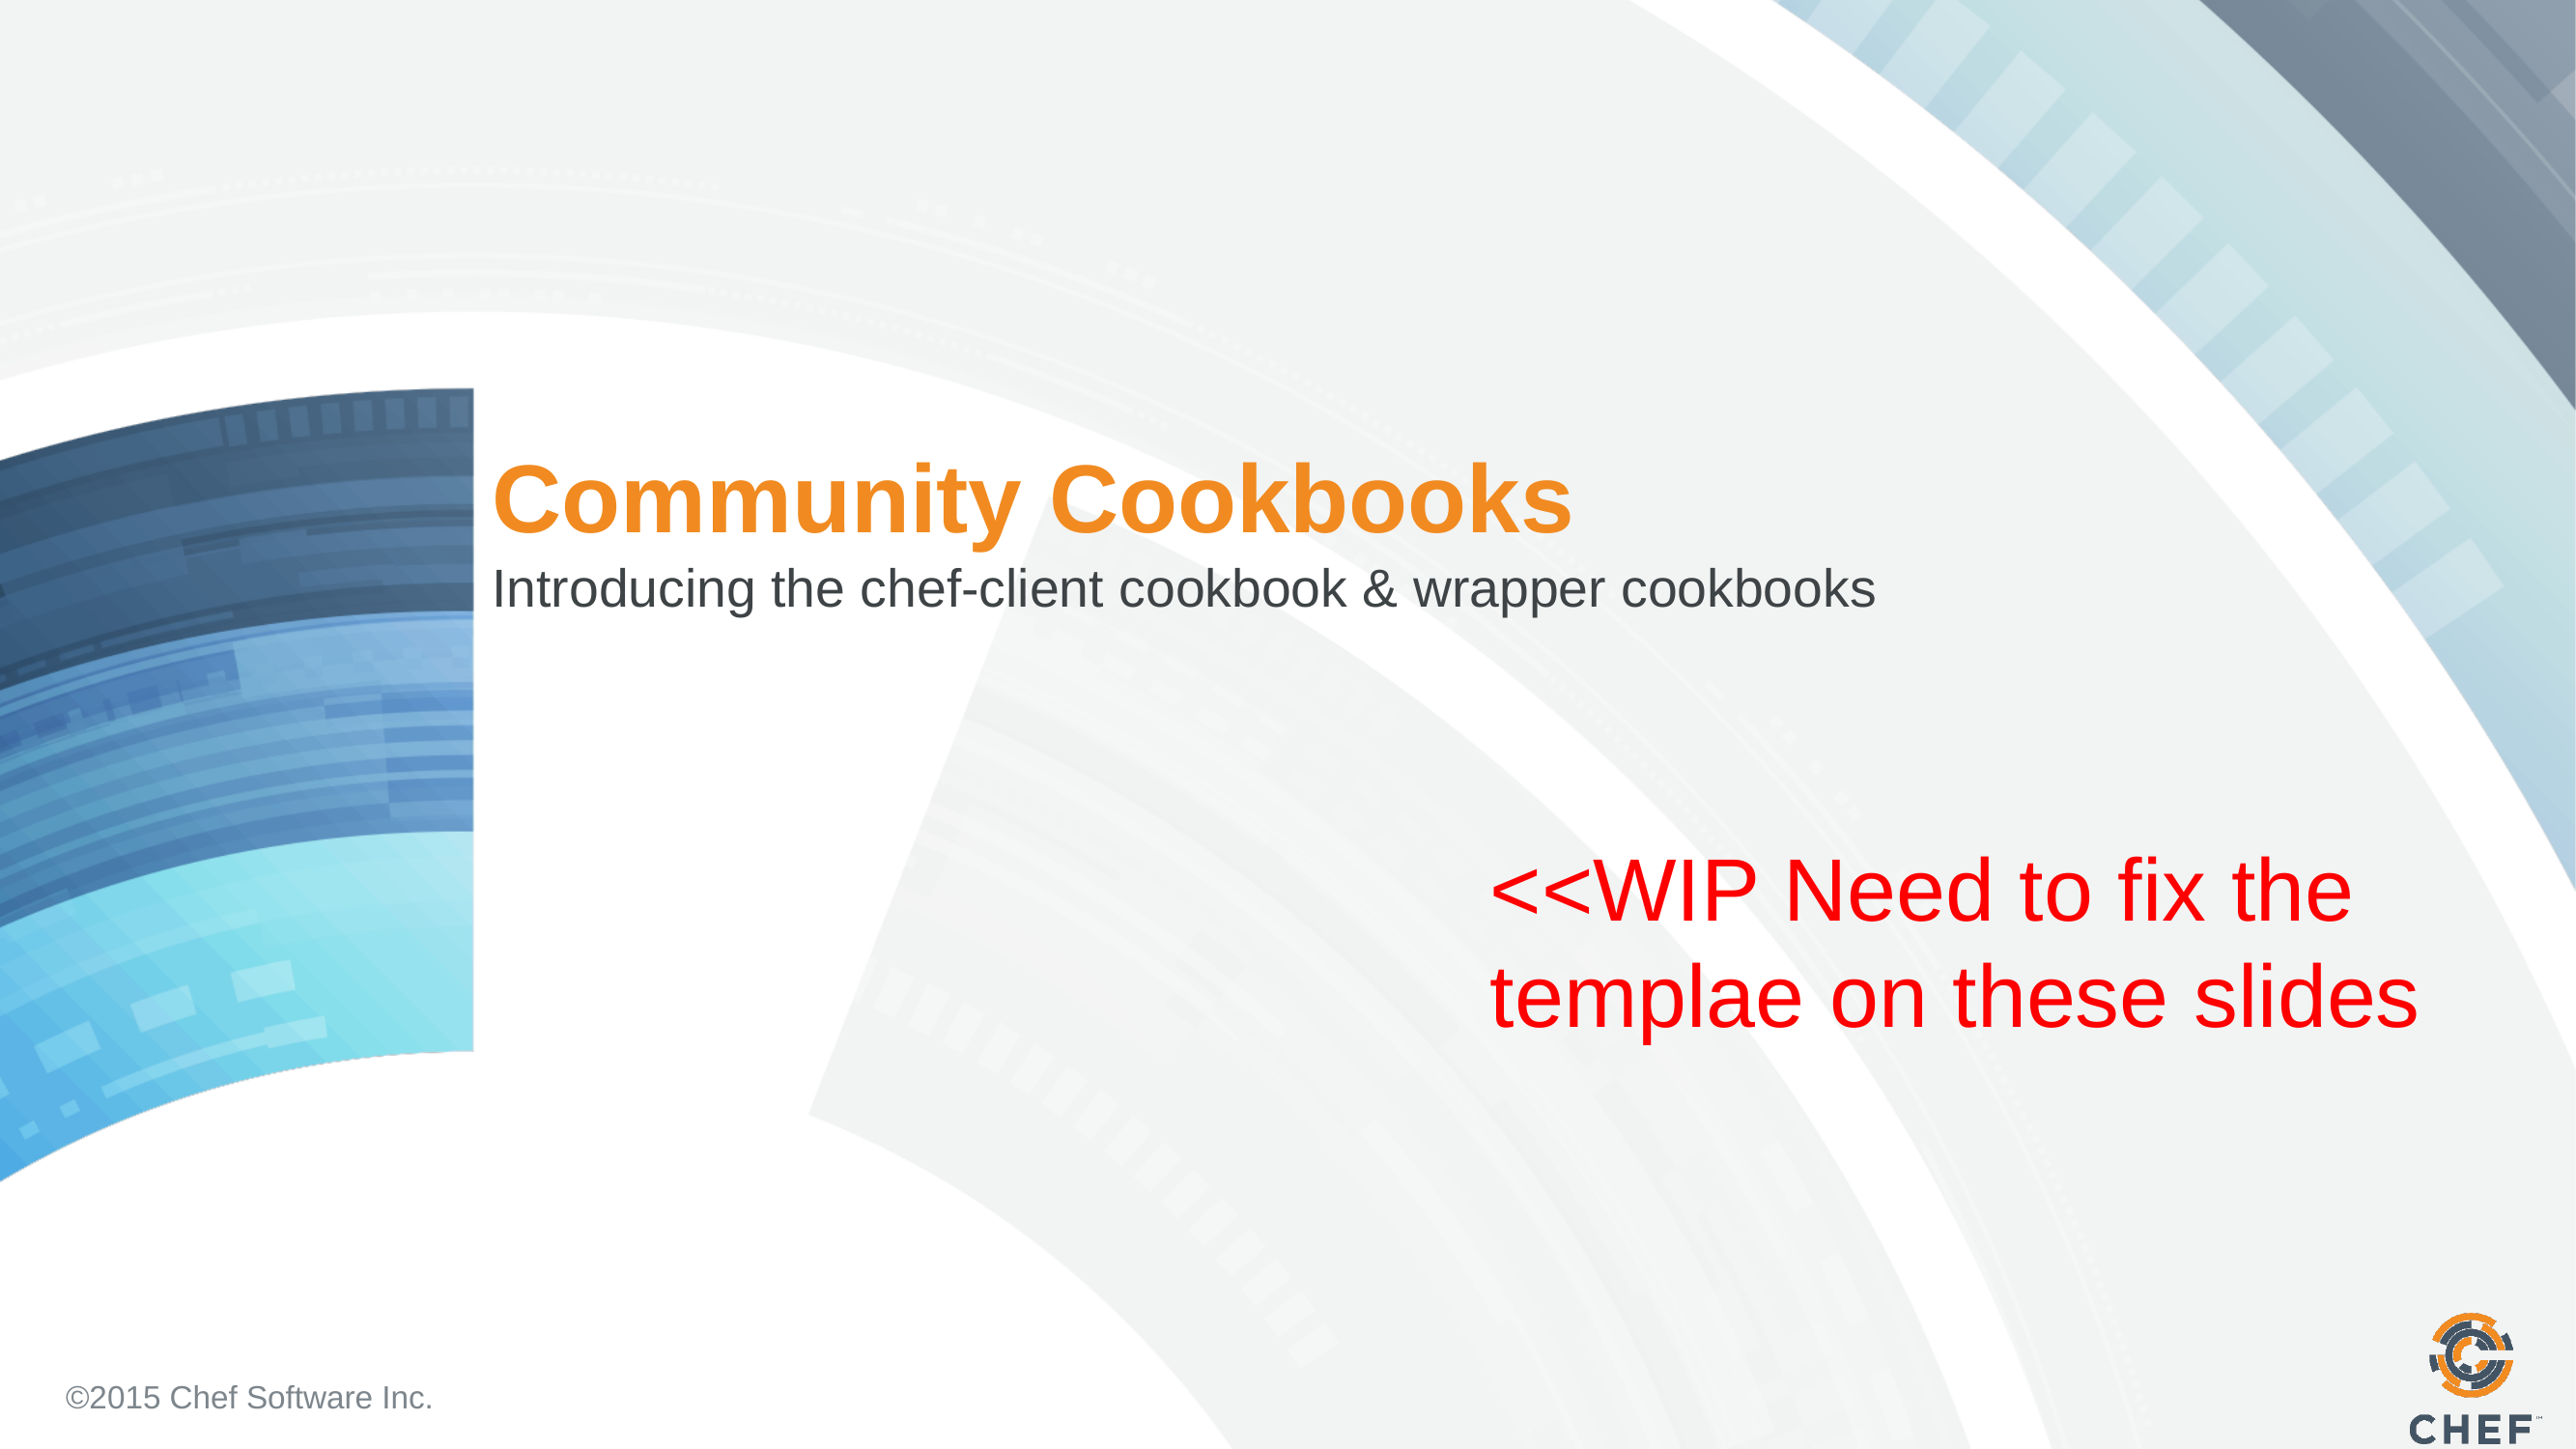

# Community Cookbooks
Introducing the chef-client cookbook & wrapper cookbooks
<<WIP Need to fix the templae on these slides
©2015 Chef Software Inc.